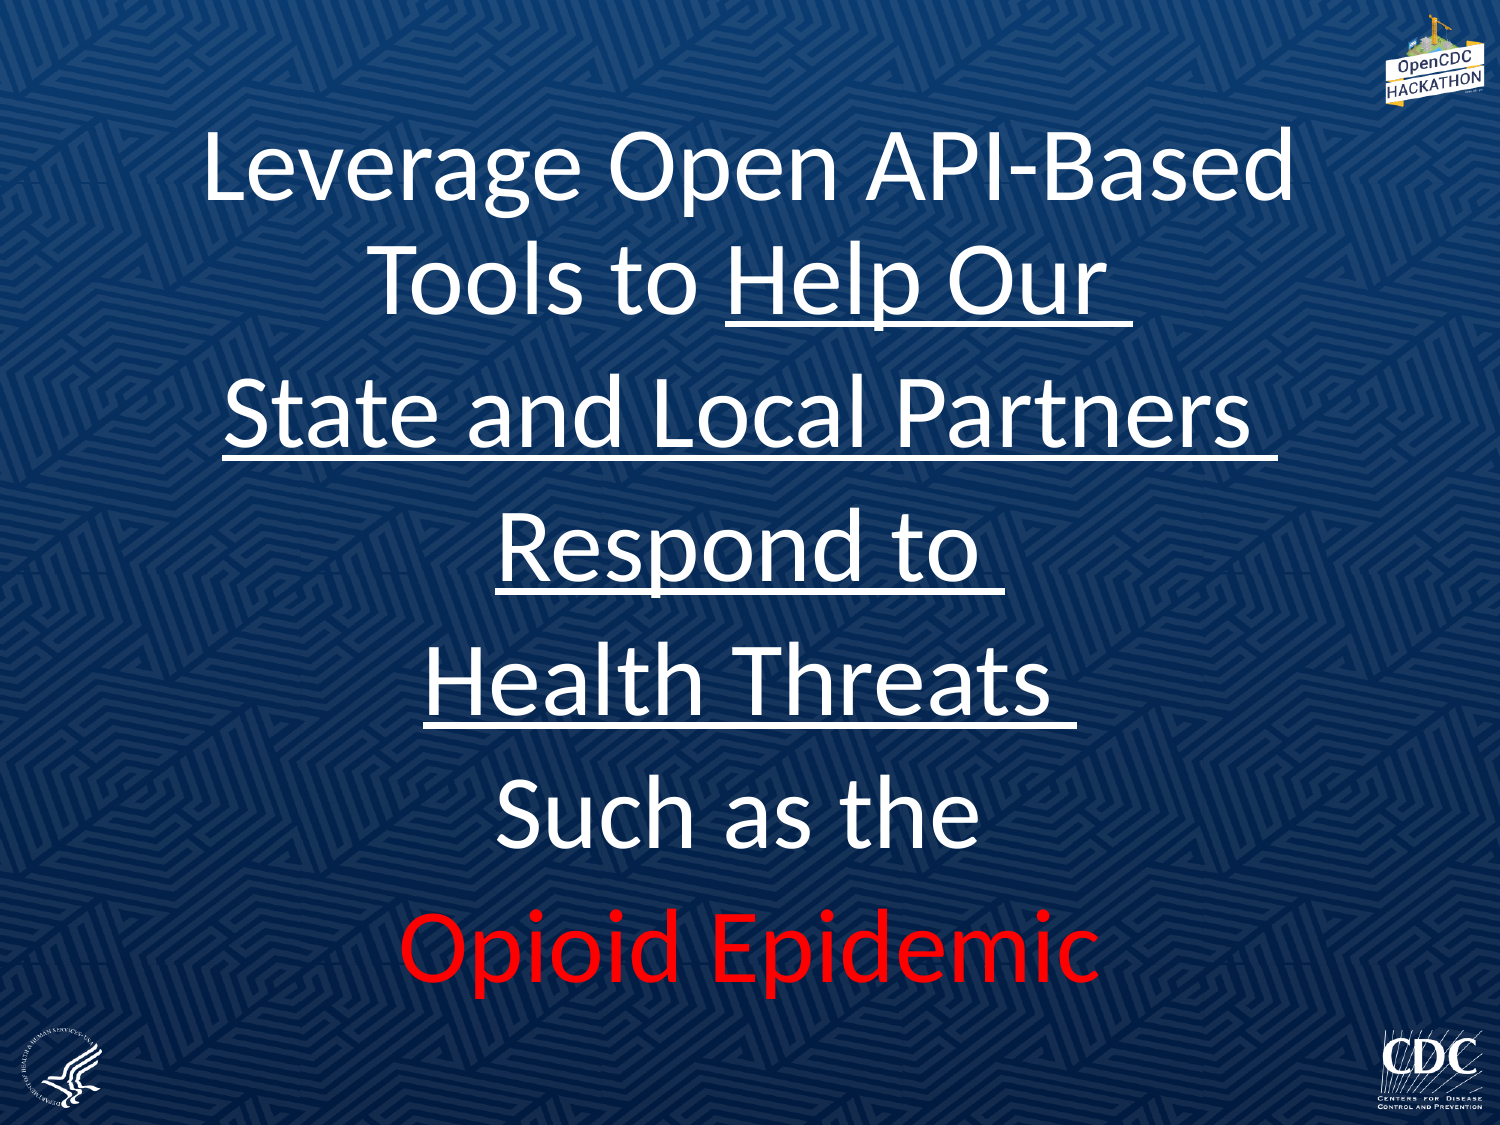

Leverage Open API-Based Tools to Help Our
State and Local Partners
Respond to
Health Threats
Such as the
Opioid Epidemic